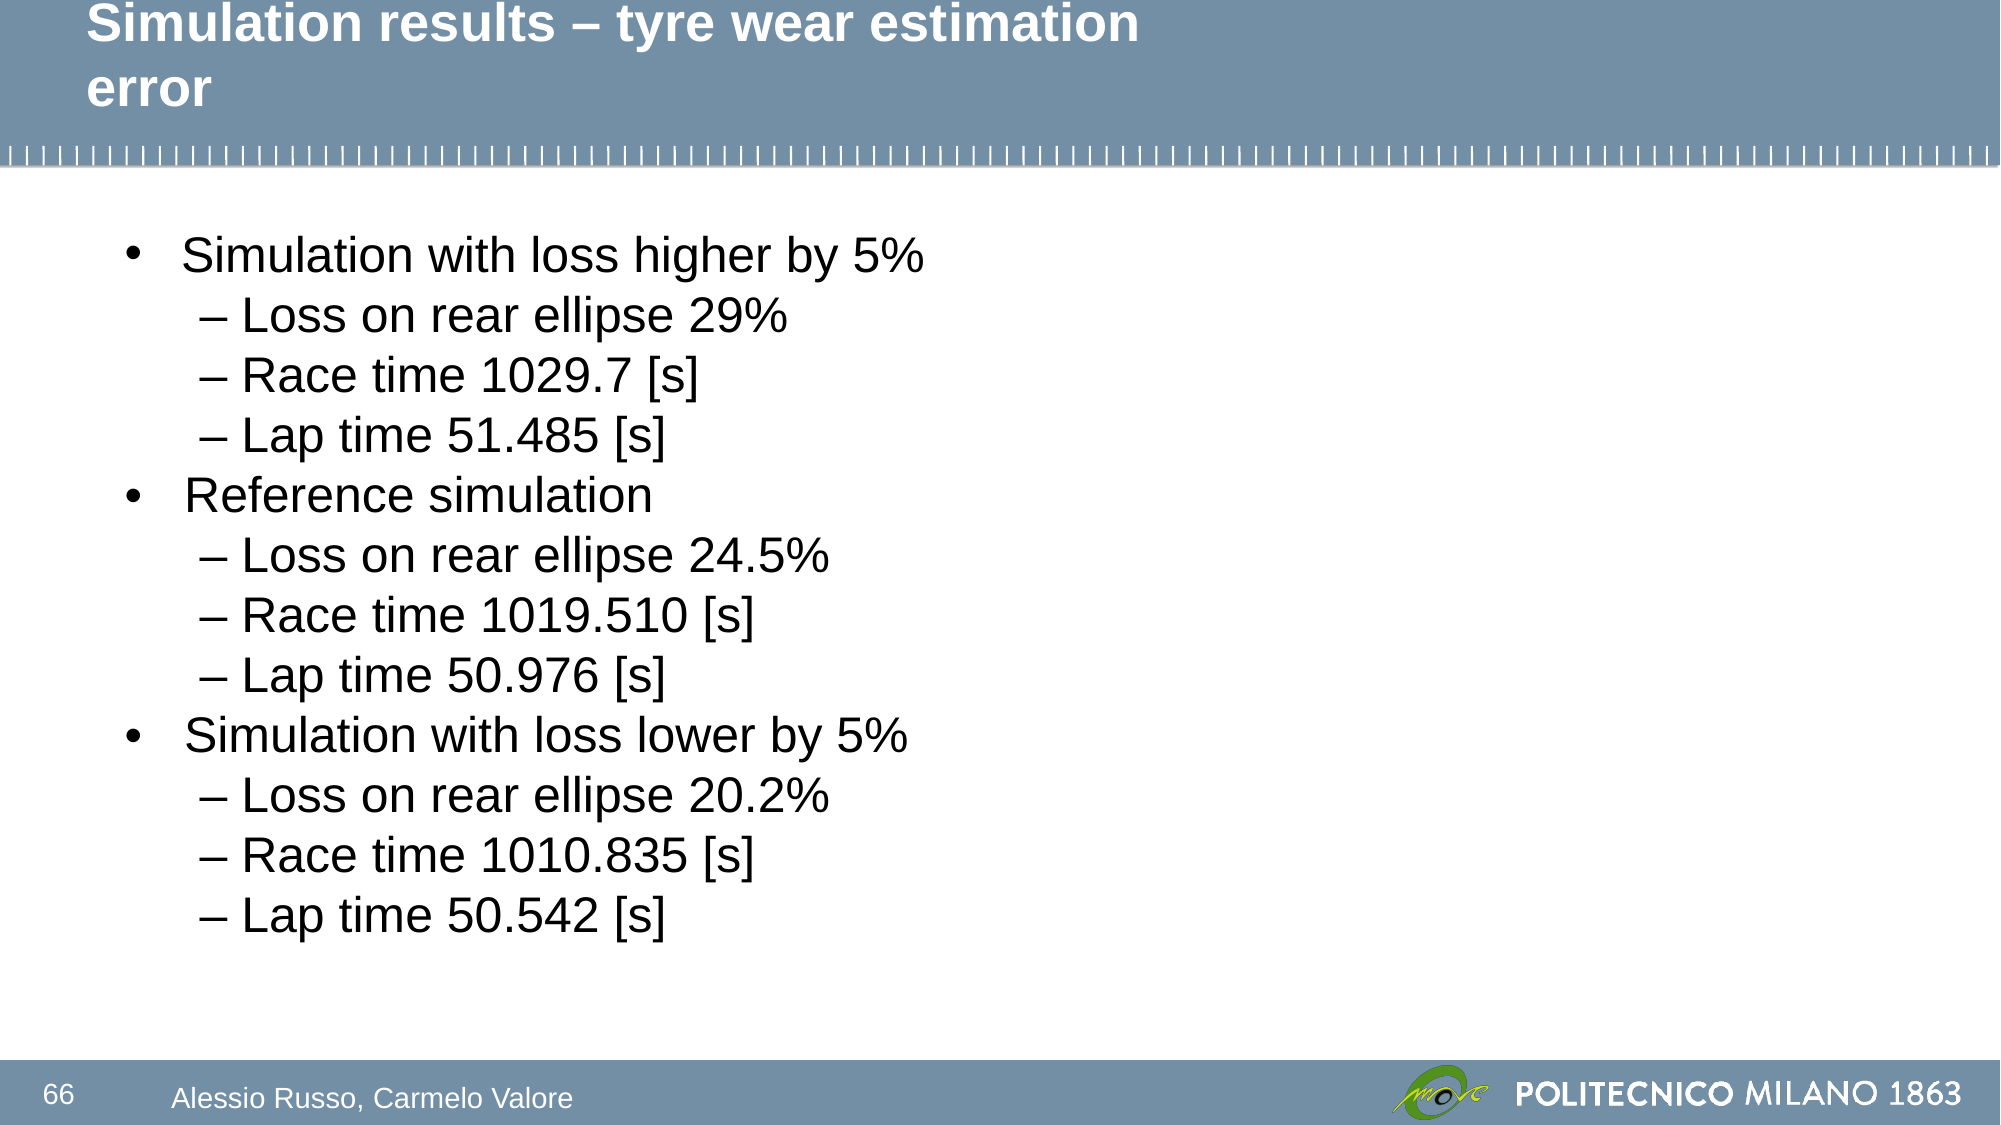

Simulation results – tyre wear estimation error
Simulation with loss higher by 5%
– Loss on rear ellipse 29%
– Race time 1029.7 [s]
– Lap time 51.485 [s]
•   Reference simulation
– Loss on rear ellipse 24.5%
– Race time 1019.510 [s]
– Lap time 50.976 [s]
•   Simulation with loss lower by 5%
– Loss on rear ellipse 20.2%
– Race time 1010.835 [s]
– Lap time 50.542 [s]
66
Alessio Russo, Carmelo Valore